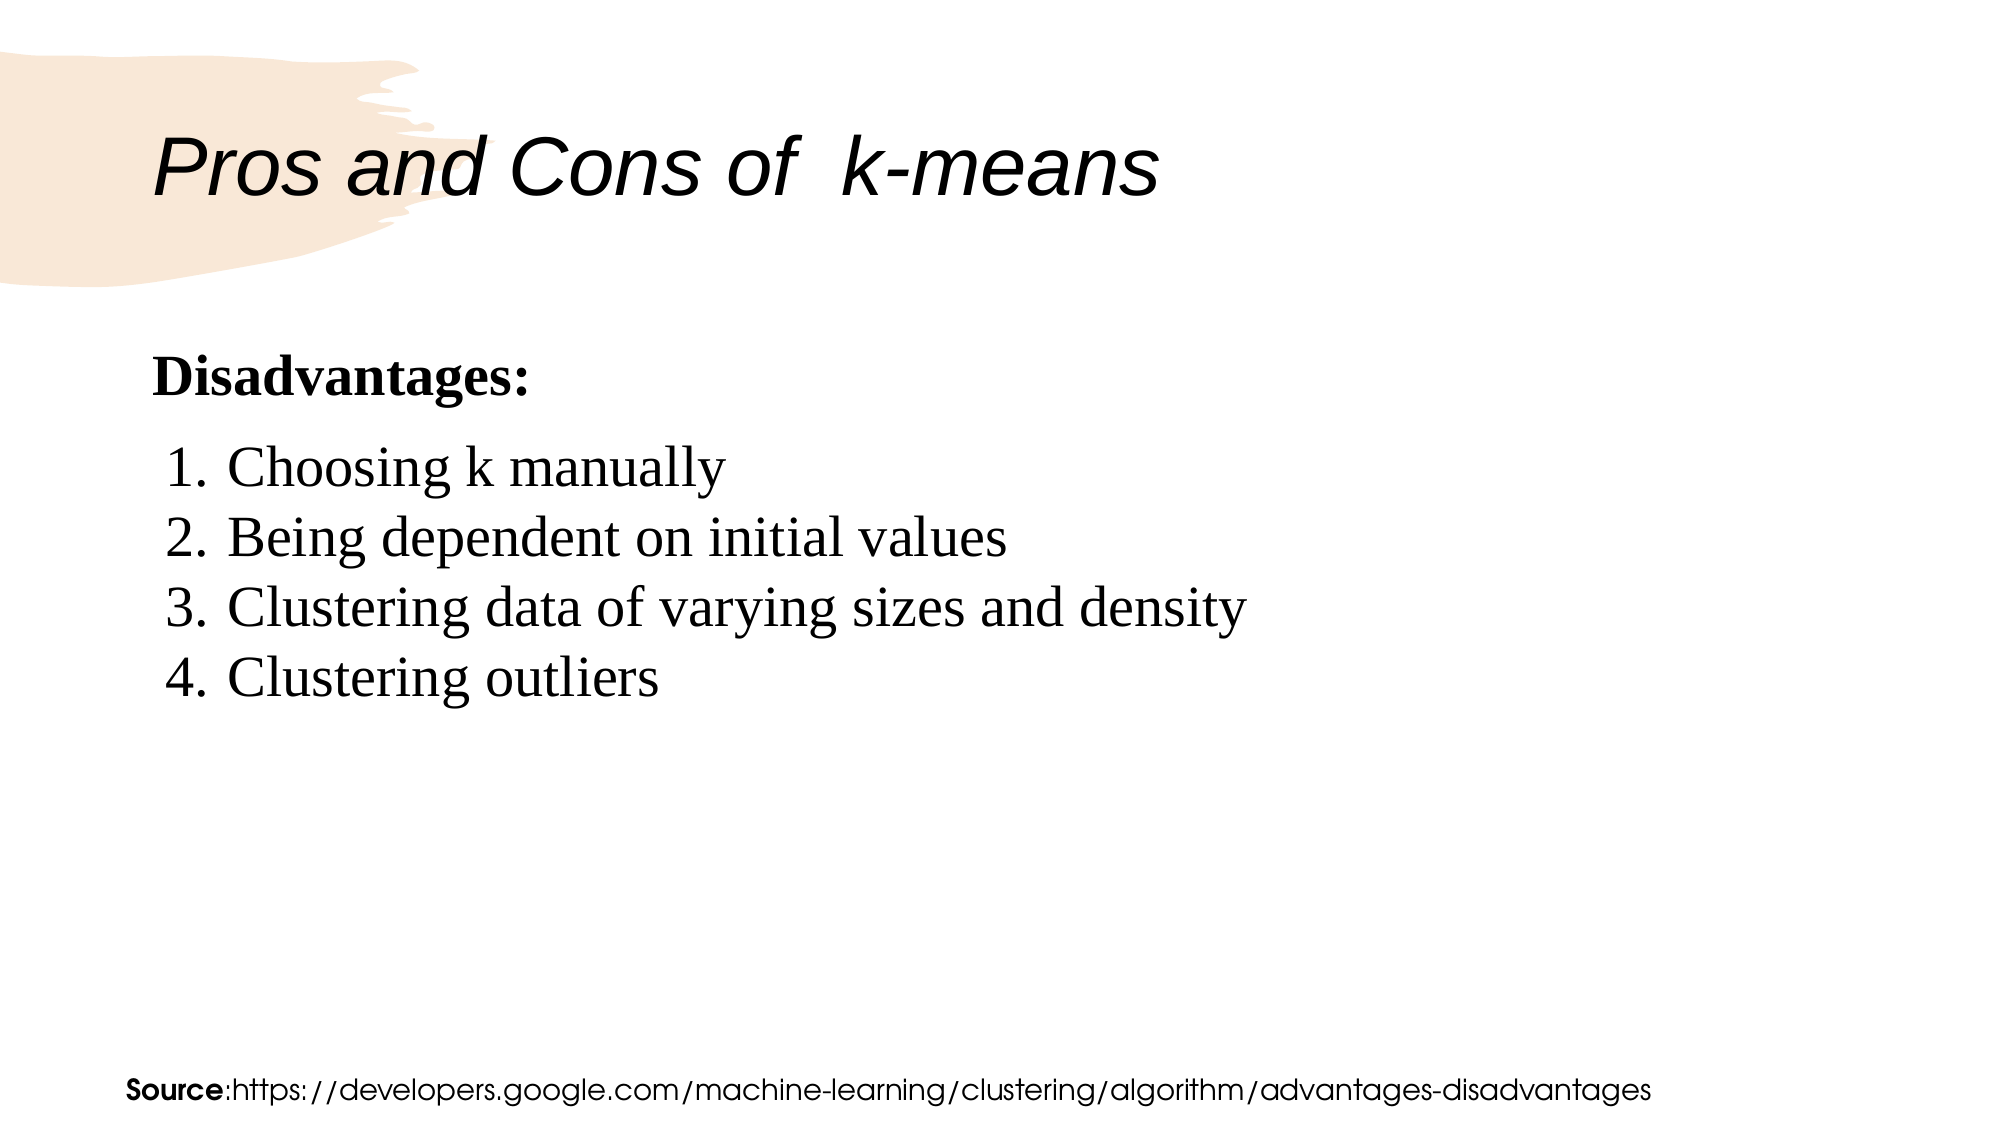

# Pros and Cons of  k-means
Disadvantages:
Choosing k manually
Being dependent on initial values
Clustering data of varying sizes and density
Clustering outliers
Source:https://developers.google.com/machine-learning/clustering/algorithm/advantages-disadvantages